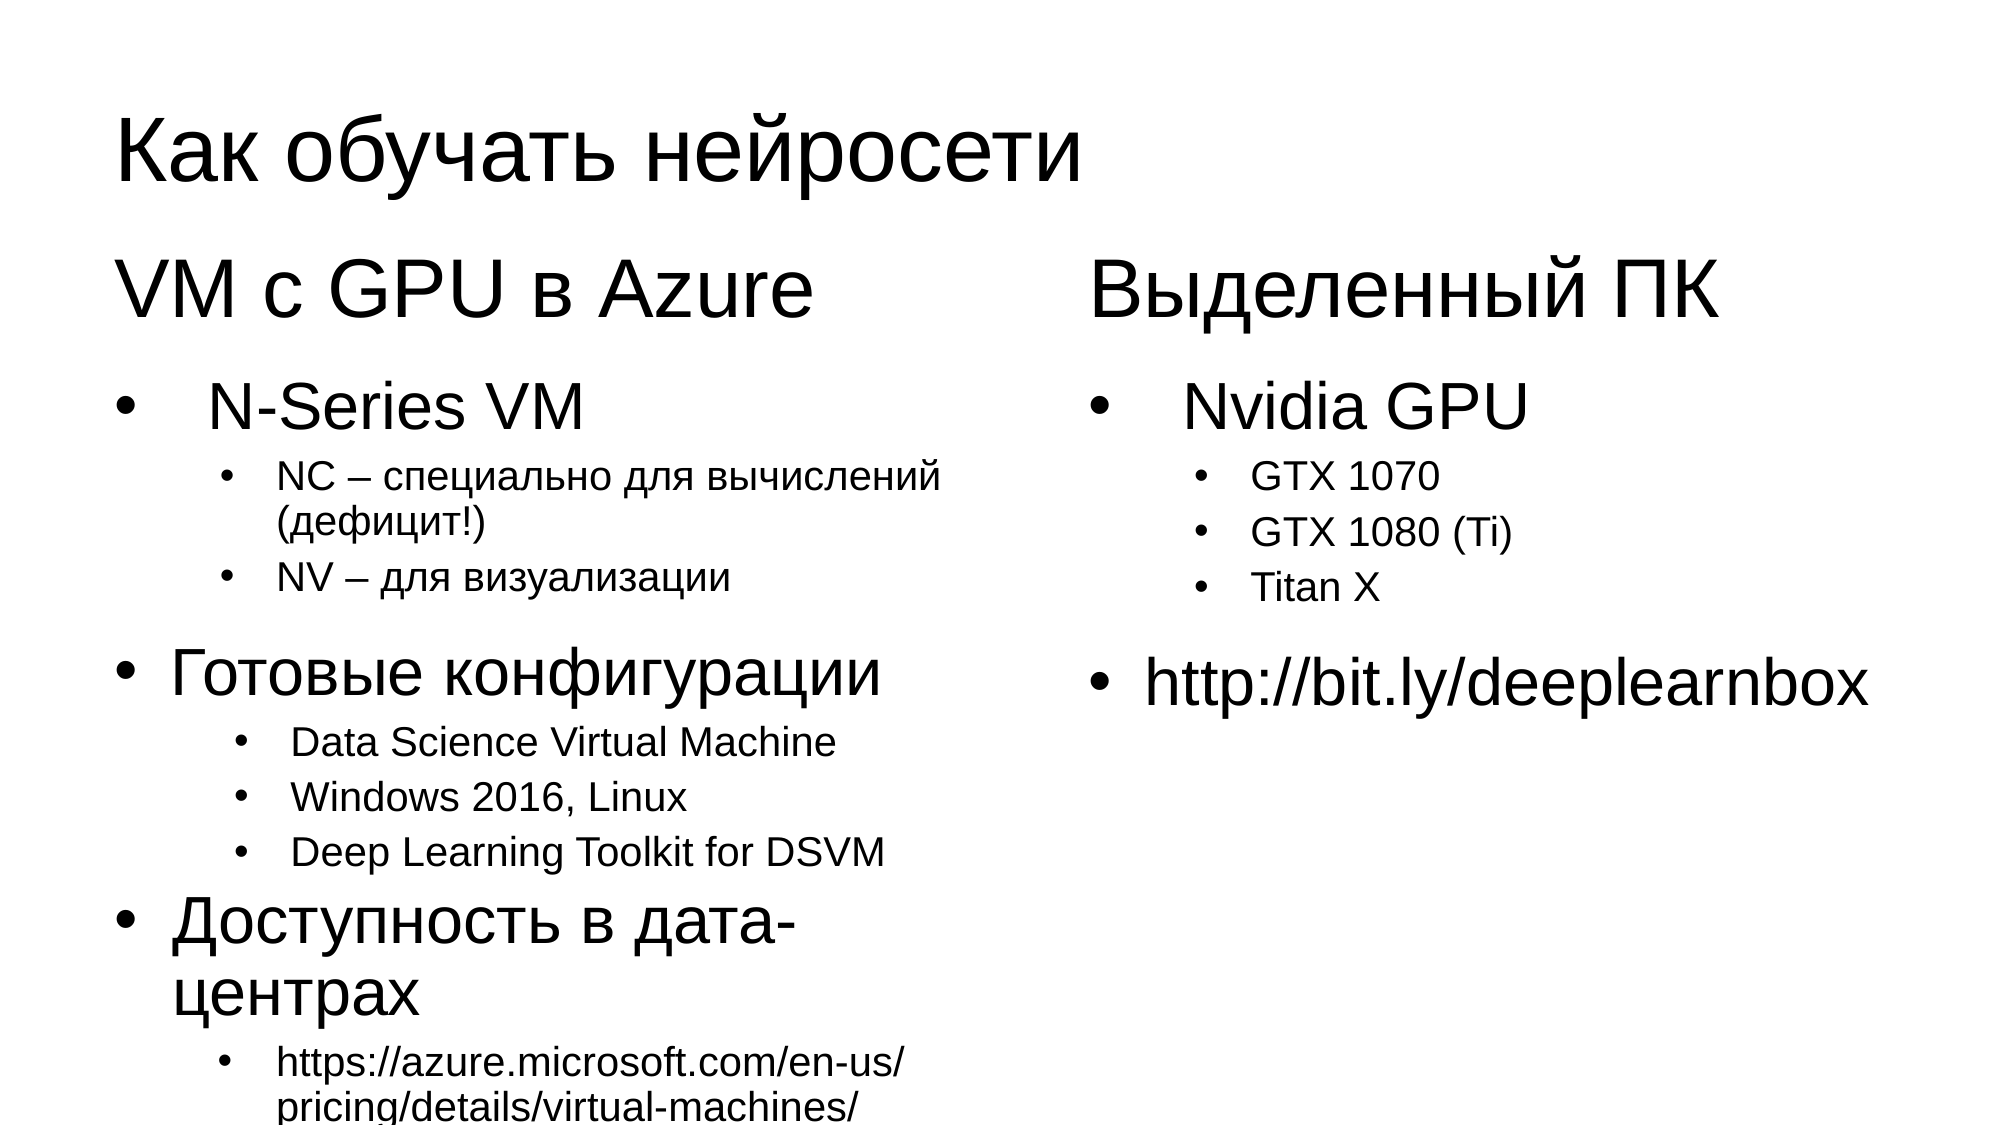

# Как обучать нейросети
VM с GPU в Azure
N-Series VM
NC – специально для вычислений (дефицит!)
NV – для визуализации
Готовые конфигурации
Data Science Virtual Machine
Windows 2016, Linux
Deep Learning Toolkit for DSVM
Доступность в дата-центрах
https://azure.microsoft.com/en-us/pricing/details/virtual-machines/

Выделенный ПК
Nvidia GPU
GTX 1070
GTX 1080 (Ti)
Titan X
http://bit.ly/deeplearnbox